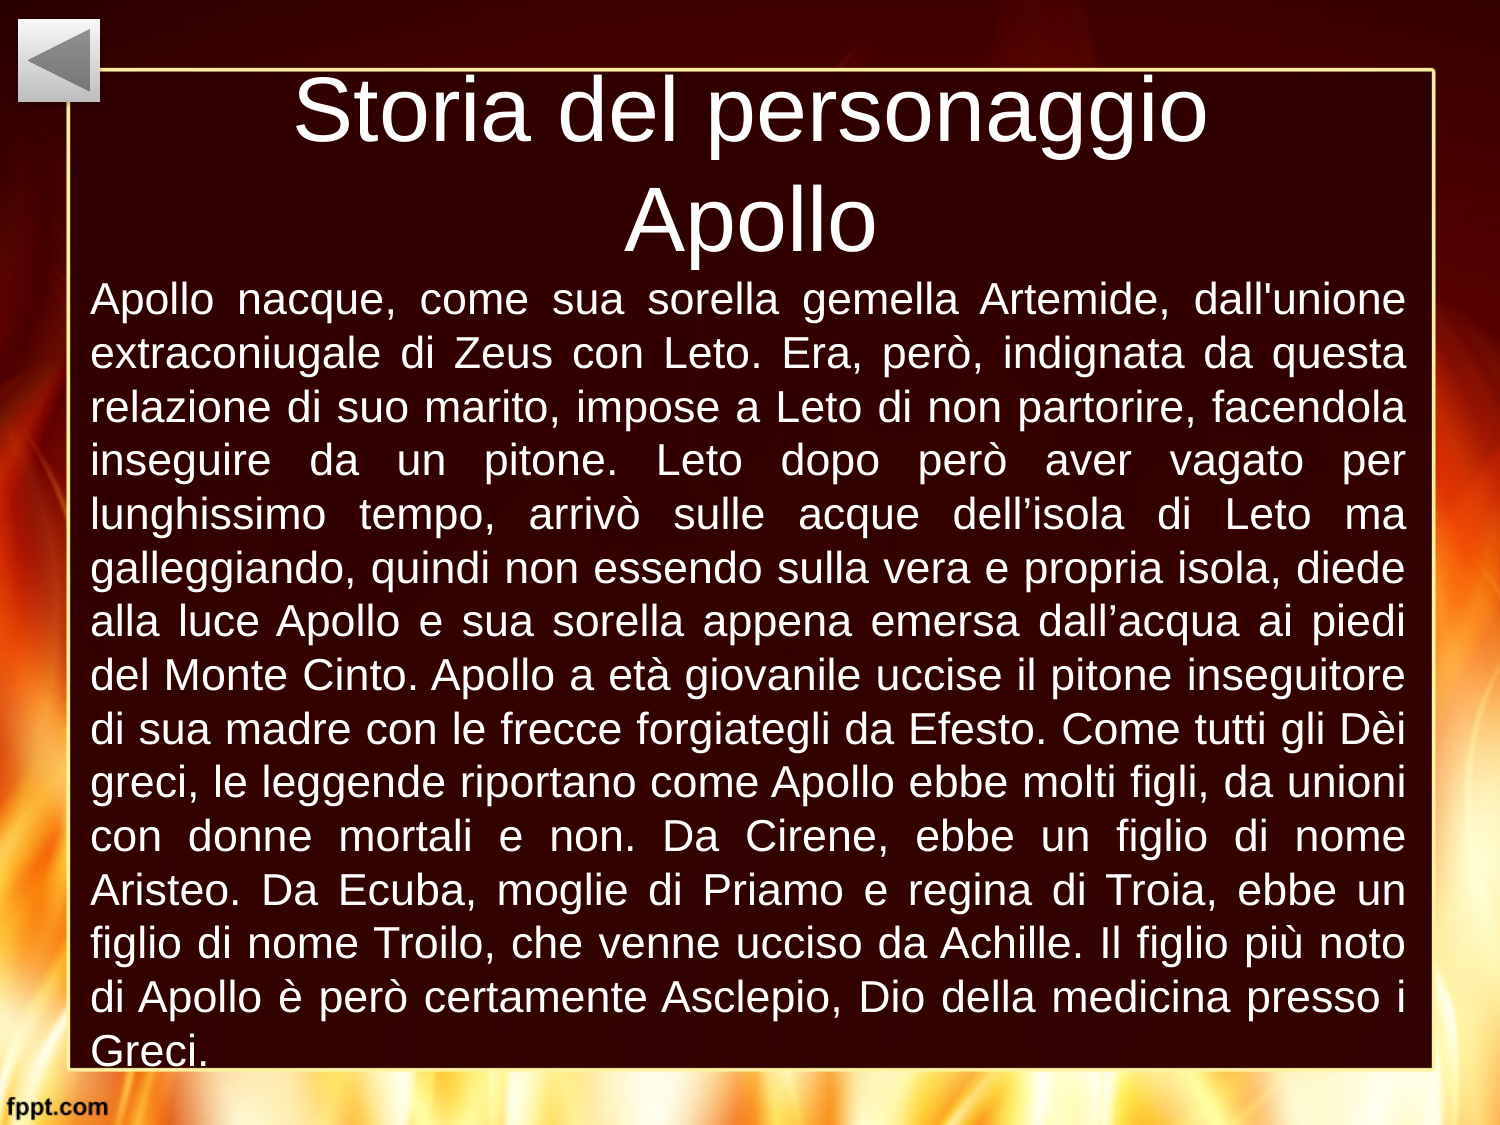

# Storia del personaggio Apollo
Apollo nacque, come sua sorella gemella Artemide, dall'unione extraconiugale di Zeus con Leto. Era, però, indignata da questa relazione di suo marito, impose a Leto di non partorire, facendola inseguire da un pitone. Leto dopo però aver vagato per lunghissimo tempo, arrivò sulle acque dell’isola di Leto ma galleggiando, quindi non essendo sulla vera e propria isola, diede alla luce Apollo e sua sorella appena emersa dall’acqua ai piedi del Monte Cinto. Apollo a età giovanile uccise il pitone inseguitore di sua madre con le frecce forgiategli da Efesto. Come tutti gli Dèi greci, le leggende riportano come Apollo ebbe molti figli, da unioni con donne mortali e non. Da Cirene, ebbe un figlio di nome Aristeo. Da Ecuba, moglie di Priamo e regina di Troia, ebbe un figlio di nome Troilo, che venne ucciso da Achille. Il figlio più noto di Apollo è però certamente Asclepio, Dio della medicina presso i Greci.